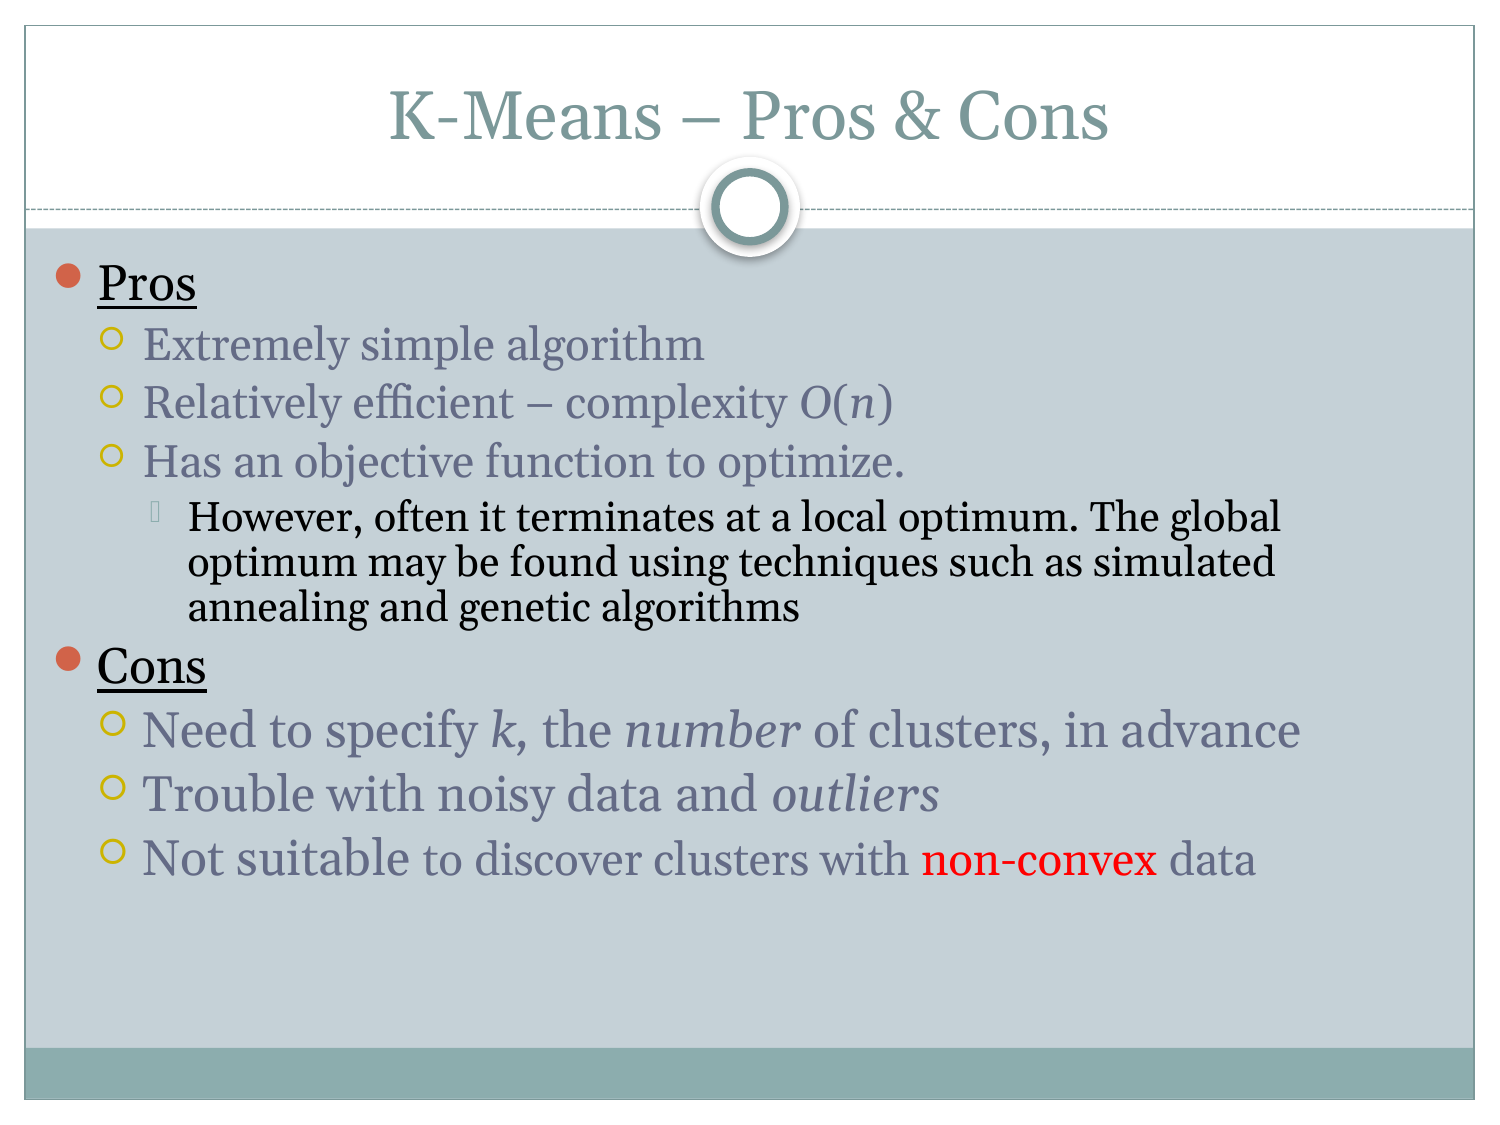

K-Means – Pros & Cons
Pros
Extremely simple algorithm
Relatively efficient – complexity O(n)
Has an objective function to optimize.
However, often it terminates at a local optimum. The global optimum may be found using techniques such as simulated annealing and genetic algorithms
Cons
Need to specify k, the number of clusters, in advance
Trouble with noisy data and outliers
Not suitable to discover clusters with non-convex data